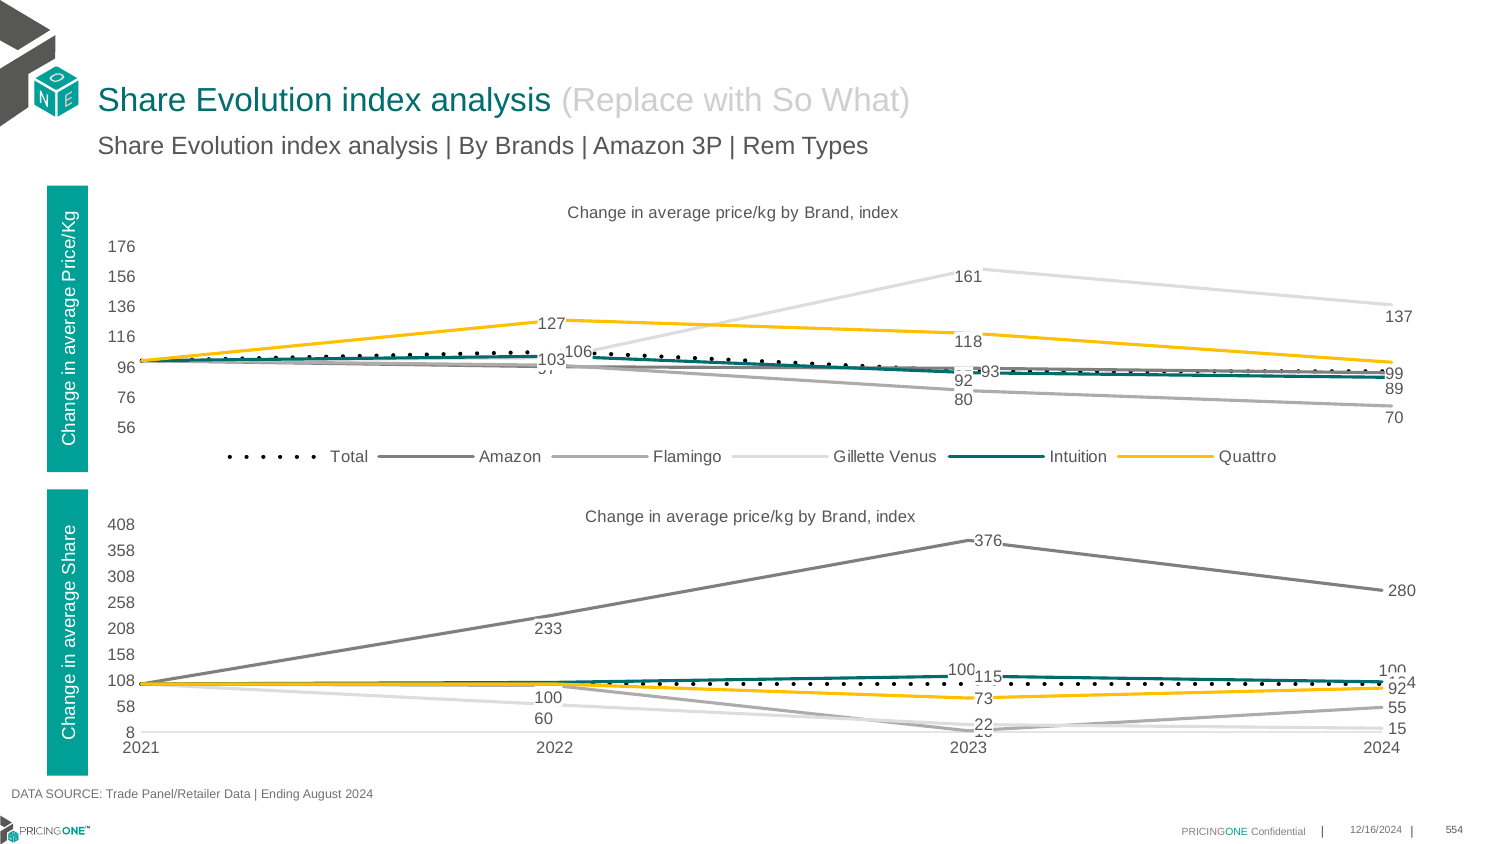

# Share Evolution index analysis (Replace with So What)
Share Evolution index analysis | By Brands | Amazon 3P | Rem Types

### Chart: Change in average price/kg by Brand, index

| Category | Total | Amazon | Flamingo | Gillette Venus | Intuition | Quattro |
|---|---|---|---|---|---|---|
| 2021 | 100.0 | 100.0 | 100.0 | 100.0 | 100.0 | 100.0 |
| 2022 | 106.0 | 96.0 | 97.0 | 102.0 | 103.0 | 127.0 |
| 2023 | 93.0 | 95.0 | 80.0 | 161.0 | 92.0 | 118.0 |
| 2024 | 93.0 | 92.0 | 70.0 | 137.0 | 89.0 | 99.0 |
Change in average Price/Kg

### Chart: Change in average price/kg by Brand, index

| Category | Total | Amazon | Flamingo | Gillette Venus | Intuition | Quattro |
|---|---|---|---|---|---|---|
| 2021 | 100.0 | 100.0 | 100.0 | 100.0 | 100.0 | 100.0 |
| 2022 | 100.0 | 233.0 | 97.0 | 60.0 | 103.0 | 100.0 |
| 2023 | 100.0 | 376.0 | 10.0 | 22.0 | 115.0 | 73.0 |
| 2024 | 100.0 | 280.0 | 55.0 | 15.0 | 104.0 | 92.0 |
Change in average Share
DATA SOURCE: Trade Panel/Retailer Data | Ending August 2024

12/16/2024
554